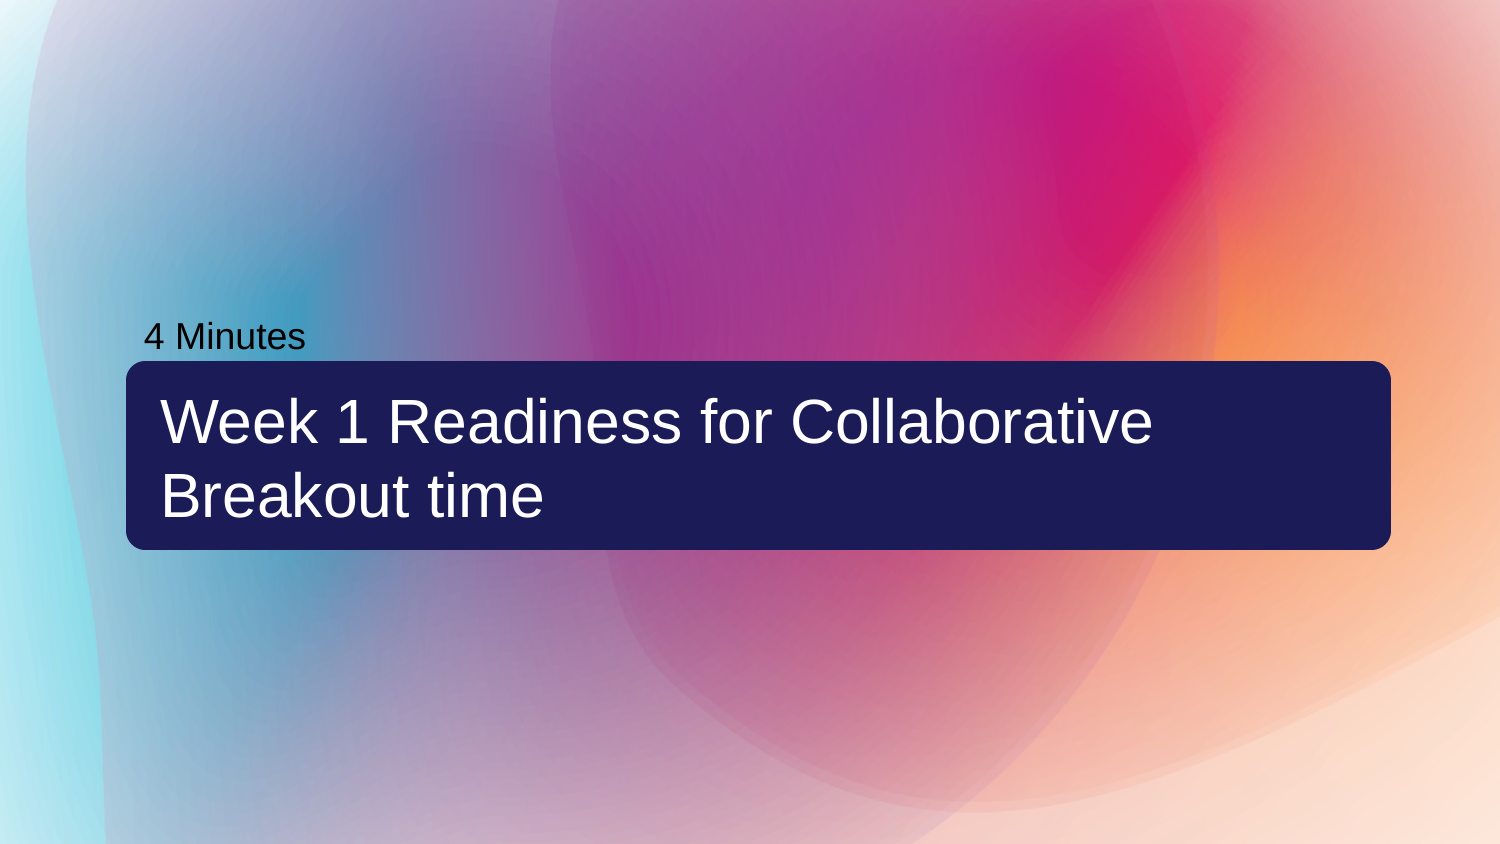

4 Minutes
# Week 1 Readiness for Collaborative Breakout time